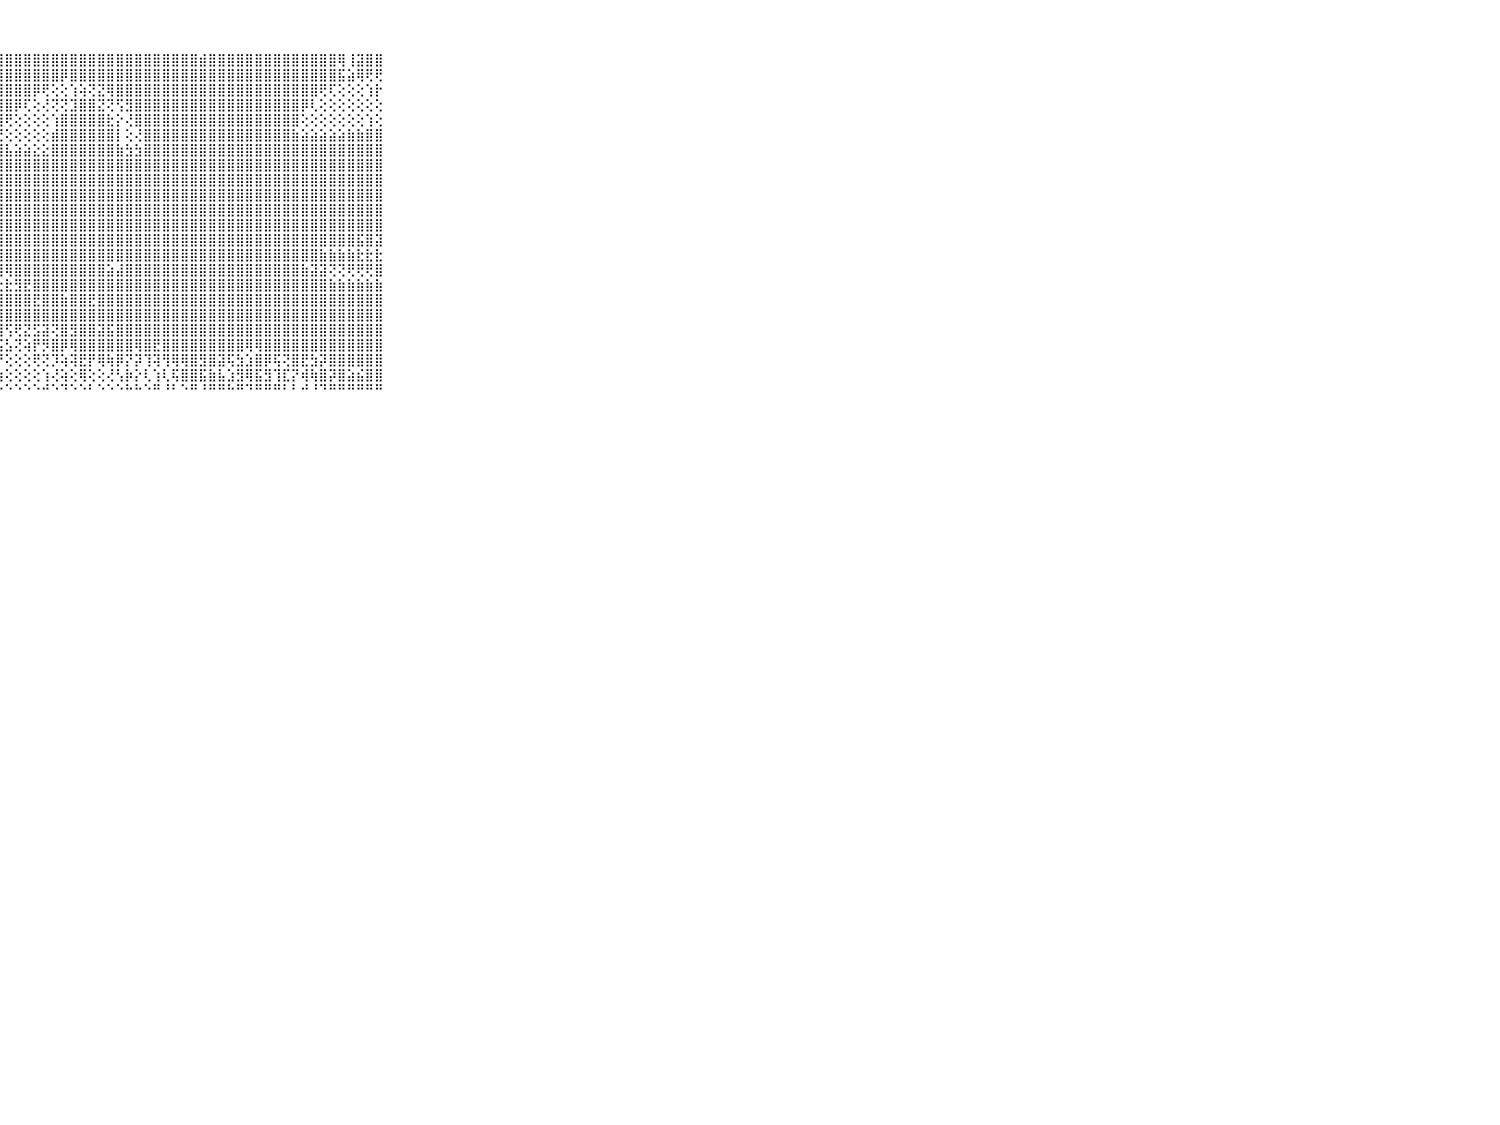

⠀⠀⠀⠀⠀⠀⠀⠀⠀⠀⠀⢸⣿⣿⣿⣿⣿⣿⣿⣿⣿⣿⣿⣿⣿⣿⣿⣿⣿⣿⣿⣿⣿⣿⣿⣿⣿⣿⣿⣿⣿⣿⣿⣿⣿⣿⣿⣿⣿⣾⣿⣿⣿⣿⣿⣿⣿⣿⣿⣿⣿⣿⣿⣿⢿⢸⣽⣿⣿⠀⠀⠀⠀⠀⠀⠀⠀⠀⠀⠀⠀
⠀⠀⠀⠀⠀⠀⠀⠀⠀⠀⠀⢸⣿⣿⣿⣿⣿⣿⣿⣿⣿⣿⣿⣿⣿⣿⣿⣿⣿⣿⣿⣿⣿⣿⡿⣿⣿⣿⣿⣿⣿⣿⣿⣿⣿⣿⣿⣿⣿⣿⣿⣿⣿⣿⣿⣿⣿⣿⣿⣿⣿⣿⣿⣿⣯⣵⢿⢟⢟⠀⠀⠀⠀⠀⠀⠀⠀⠀⠀⠀⠀
⠀⠀⠀⠀⠀⠀⠀⠀⠀⠀⠀⢸⣿⣿⣿⣿⣿⣿⣿⣿⣿⣿⣿⣿⣿⣿⣿⣿⣿⣿⣿⡿⢟⢕⢕⢱⢵⢝⣝⢿⣿⣿⣿⣿⣿⣿⣿⣿⣿⣿⣿⣿⣿⣿⣿⣿⣿⣿⣿⣿⣿⣿⢟⢏⢕⢕⢕⢱⡗⠀⠀⠀⠀⠀⠀⠀⠀⠀⠀⠀⠀
⠀⠀⠀⠀⠀⠀⠀⠀⠀⠀⠀⢸⣿⣿⣿⣿⣿⣿⣿⣿⣿⣿⣿⣿⣿⣿⣿⣿⣿⡿⢏⢕⢜⢝⢝⣹⣿⣿⣝⢝⢫⣻⣿⣿⣿⣿⣿⣿⣿⣿⣿⣿⣿⣿⣿⣿⣿⣿⣿⣿⡿⢇⢕⢕⢕⢕⢕⢕⢕⠀⠀⠀⠀⠀⠀⠀⠀⠀⠀⠀⠀
⠀⠀⠀⠀⠀⠀⠀⠀⠀⠀⠀⢸⣿⣿⣿⣿⣿⣿⣿⣿⣿⣿⣿⣿⣿⣿⣿⣿⢟⢕⢕⢕⢕⢱⣿⣿⣿⣿⣿⣗⡕⢜⣿⣿⣿⣿⣿⣿⣿⣿⣿⣿⣿⣿⣿⣿⣿⣿⣿⣿⢕⢕⢕⢕⢕⢕⢕⢱⢕⠀⠀⠀⠀⠀⠀⠀⠀⠀⠀⠀⠀
⠀⠀⠀⠀⠀⠀⠀⠀⠀⠀⠀⢸⣿⣿⣿⣿⣿⣿⣿⣿⣿⣿⣿⣿⣿⣿⣿⣟⢕⢕⢕⢕⢕⣾⣿⣿⣿⣿⣿⣿⡇⢕⢜⣿⣿⣿⣿⣿⣿⣿⣿⣿⣿⣿⣿⣿⣿⣿⣿⣷⣵⣵⣵⣵⣵⣷⣷⣿⣿⠀⠀⠀⠀⠀⠀⠀⠀⠀⠀⠀⠀
⠀⠀⠀⠀⠀⠀⠀⠀⠀⠀⠀⢸⣿⣿⣿⣿⣿⣿⣿⣿⣿⣿⣿⣿⣿⣿⣿⣿⣧⣵⣵⣕⣕⣿⣿⣿⣿⣿⣿⣿⣷⣳⣳⣿⣿⣿⣿⣿⣿⣿⣿⣿⣿⣿⣿⣿⣿⣿⣿⣿⣿⣿⣿⣿⣿⣿⣿⣿⣿⠀⠀⠀⠀⠀⠀⠀⠀⠀⠀⠀⠀
⠀⠀⠀⠀⠀⠀⠀⠀⠀⠀⠀⢸⣿⣿⣿⣿⣿⣿⡟⢟⢻⣿⣿⣿⣿⣿⣿⣿⣿⣿⣿⣿⣿⣿⣿⣿⣿⣿⣿⣿⣿⣿⣿⣿⣿⣿⣿⣿⣿⣿⣿⣿⣿⣿⣿⣿⣿⣿⣿⣿⣿⣿⣿⣿⣿⣿⣿⣿⣿⠀⠀⠀⠀⠀⠀⠀⠀⠀⠀⠀⠀
⠀⠀⠀⠀⠀⠀⠀⠀⠀⠀⠀⢸⣿⣿⣿⣿⣿⣿⣷⡾⣿⣿⣿⣿⣿⣿⣿⣿⣿⣿⣿⣿⣿⣿⣿⣿⣿⣿⣿⣿⣿⣿⣿⣿⣿⣿⣿⣿⣿⣿⣿⣿⣿⣿⣿⣿⣿⣿⣿⣿⣿⣿⣿⣿⣿⣿⣿⣿⣿⠀⠀⠀⠀⠀⠀⠀⠀⠀⠀⠀⠀
⠀⠀⠀⠀⠀⠀⠀⠀⠀⠀⠀⢸⣿⣿⣿⣿⣿⡿⢏⢕⢜⢟⢻⣿⣿⣿⣿⣿⣿⣿⣿⣿⣿⣿⣿⣿⣿⣿⣿⣿⣿⣿⣿⣿⣿⣿⣿⣿⣿⣿⣿⣿⣿⣿⣿⣿⣿⣿⣿⣿⣿⣿⣿⣿⣿⣿⣿⣿⣿⠀⠀⠀⠀⠀⠀⠀⠀⠀⠀⠀⠀
⠀⠀⠀⠀⠀⠀⠀⠀⠀⠀⠀⢸⣿⡿⢿⢟⢕⢕⢕⢕⢕⢕⢜⣿⣿⣿⣿⣿⣿⣿⣿⣿⣿⣿⣿⣿⣿⣿⣿⣿⣿⣿⣿⣿⣿⣿⣿⣿⣿⣿⣿⣿⣿⣿⣿⣿⣿⣿⣿⣿⣿⣿⣿⣿⣿⣿⣿⣿⣿⠀⠀⠀⠀⠀⠀⠀⠀⠀⠀⠀⠀
⠀⠀⠀⠀⠀⠀⠀⠀⠀⠀⠀⢸⣷⣾⣷⣷⣷⡾⢕⢕⢕⢱⣷⣿⣿⣿⣿⣿⣿⣿⣿⣿⣿⣿⣿⣿⣿⣿⣿⣿⣿⣿⣿⣿⣿⣿⣿⣿⣿⣿⣿⣿⣿⣿⣿⣿⣿⣿⣿⣿⣿⣿⣿⣿⣿⣿⣿⣿⣿⠀⠀⠀⠀⠀⠀⠀⠀⠀⠀⠀⠀
⠀⠀⠀⠀⠀⠀⠀⠀⠀⠀⠀⢸⣿⡿⢟⢟⢕⢕⢕⢕⣵⣾⣿⣿⣿⣿⣿⣿⣿⣿⣿⣿⣿⣿⣿⣿⣿⣿⣿⣿⣿⣿⣿⣿⣿⣿⣿⣿⣿⣿⣿⣿⣿⣿⣿⣿⣿⣿⣿⣿⣿⣿⣿⣿⣿⣿⣯⣿⣽⠀⠀⠀⠀⠀⠀⠀⠀⠀⠀⠀⠀
⠀⠀⠀⠀⠀⠀⠀⠀⠀⠀⠀⢸⣿⣧⢕⢕⣵⡷⣧⢿⣿⣿⣿⣿⣿⣿⣿⣿⣿⣿⣿⣿⣿⣿⣿⣿⣿⣿⣿⣿⣿⣿⣿⣿⣿⣿⣿⣿⣿⣿⣿⣿⣿⣿⣿⣿⣿⣿⣿⣿⣿⣿⣷⣷⣷⣷⣗⣗⣗⠀⠀⠀⠀⠀⠀⠀⠀⠀⠀⠀⠀
⠀⠀⠀⠀⠀⠀⠀⠀⠀⠀⠀⢸⣿⣿⣷⡕⢼⣷⣿⣿⣾⣽⣝⣝⣟⣟⡿⢿⢿⣿⣿⣿⣿⣿⣿⣿⣿⣿⣿⣵⣼⣿⣿⣿⣿⣿⣿⣿⣿⣿⣿⣿⣿⣿⣿⣿⣿⣿⣿⣿⣷⣽⣽⢝⢝⢟⢟⢟⣿⠀⠀⠀⠀⠀⠀⠀⠀⠀⠀⠀⠀
⠀⠀⠀⠀⠀⠀⠀⠀⠀⠀⠀⢜⢟⢟⢟⢝⢕⢝⢟⣻⣿⣿⢿⣿⣿⣿⣇⣕⣗⣻⣟⣿⣿⣿⣿⣿⣿⣿⣿⣿⣿⣿⣿⣿⣿⣿⣿⣿⣿⣿⣿⣿⣿⣿⣿⣿⣿⣿⣿⣿⣿⣿⣿⣷⣷⣷⣷⣷⣷⠀⠀⠀⠀⠀⠀⠀⠀⠀⠀⠀⠀
⠀⠀⠀⠀⠀⠀⠀⠀⠀⠀⠀⢸⣿⣿⣿⣿⣿⣿⡿⡿⣿⣿⣿⣿⣿⣿⣿⣿⣿⣿⣿⣟⣿⣿⣷⣿⣿⣟⣿⣿⣿⣿⣿⣿⣿⣿⣿⣿⣿⣿⣿⣿⣿⣿⣿⣿⣿⣿⣿⣿⣿⣿⣿⣿⣿⣿⣿⣿⣿⠀⠀⠀⠀⠀⠀⠀⠀⠀⠀⠀⠀
⠀⠀⠀⠀⠀⠀⠀⠀⠀⠀⠀⢸⣿⣿⣿⣿⣿⣿⣿⣿⣿⣿⣿⣿⣿⣿⣿⣿⣿⣿⣿⣿⣿⣿⣿⣿⣿⣿⣿⣿⣿⣿⣿⣿⣿⣿⣿⣿⣿⣿⣿⣿⣿⣿⣿⣿⣿⣿⣿⣿⣿⣿⣿⣿⣿⣿⣿⣿⣿⠀⠀⠀⠀⠀⠀⠀⠀⠀⠀⠀⠀
⠀⠀⠀⠀⠀⠀⠀⠀⠀⠀⠀⢱⢿⢿⢿⢿⢿⢿⢿⣿⣿⡟⣹⡟⡟⣟⣟⢹⢫⢟⣝⣫⣽⢝⣿⣻⣿⣿⣽⣯⣿⣿⣿⣿⣿⣿⣿⣿⣿⣿⣿⣿⣿⣿⣿⣿⣿⣿⣿⣿⣿⣿⣿⣿⣿⣿⣿⣿⣿⠀⠀⠀⠀⠀⠀⠀⠀⠀⠀⠀⠀
⠀⠀⠀⠀⠀⠀⠀⠀⠀⠀⠀⢑⢟⢱⡝⣗⢽⢯⢽⢽⢻⣽⣽⣝⡕⣗⣸⣯⣣⢝⢵⡟⡻⣿⡿⢿⣿⣿⣿⣿⣿⣿⢿⣿⣟⣿⣿⣿⣿⣿⣿⣿⣿⣿⢿⢿⣿⣿⣿⣿⣿⣿⣿⣿⣿⣿⣿⣿⣿⠀⠀⠀⠀⠀⠀⠀⠀⠀⠀⠀⠀
⠀⠀⠀⠀⠀⠀⠀⠀⠀⠀⠀⢔⢕⢇⢱⢷⢿⢟⢟⢏⢝⢝⢗⢗⢇⢹⢝⡟⢕⢕⢕⢟⢝⡹⢵⢽⣟⡟⢿⢷⡿⡝⡽⢹⢽⢻⢿⢿⣿⣻⣿⣽⢯⣳⣱⣿⡿⢯⢝⣿⣟⣳⡽⣿⣿⣿⣿⣿⣿⠀⠀⠀⠀⠀⠀⠀⠀⠀⠀⠀⠀
⠀⠀⠀⠀⠀⠀⠀⠀⠀⠀⠀⢕⡱⣜⡕⢱⢫⢱⢕⢜⢕⢕⢕⢕⢕⢕⢕⢱⢕⢕⢕⢕⢱⢜⢵⢕⢿⢕⢕⢜⢣⡷⡕⢇⢱⢇⢯⣿⣿⣯⣷⣧⣱⣻⢿⣯⣻⢹⣏⡝⢾⢷⣿⡽⣿⣵⣮⣿⣿⠀⠀⠀⠀⠀⠀⠀⠀⠀⠀⠀⠀
⠀⠀⠀⠀⠀⠀⠀⠀⠀⠀⠀⠑⠑⠑⠑⠑⠑⠑⠑⠑⠑⠑⠑⠑⠃⠃⠑⠑⠑⠑⠑⠑⠚⠑⠙⠑⠑⠃⠑⠑⠑⠓⠓⠑⠛⠘⠃⠑⠛⠘⠛⠛⠓⠛⠙⠛⠛⠛⠃⠃⠚⠘⠙⠛⠛⠛⠛⠛⠛⠀⠀⠀⠀⠀⠀⠀⠀⠀⠀⠀⠀